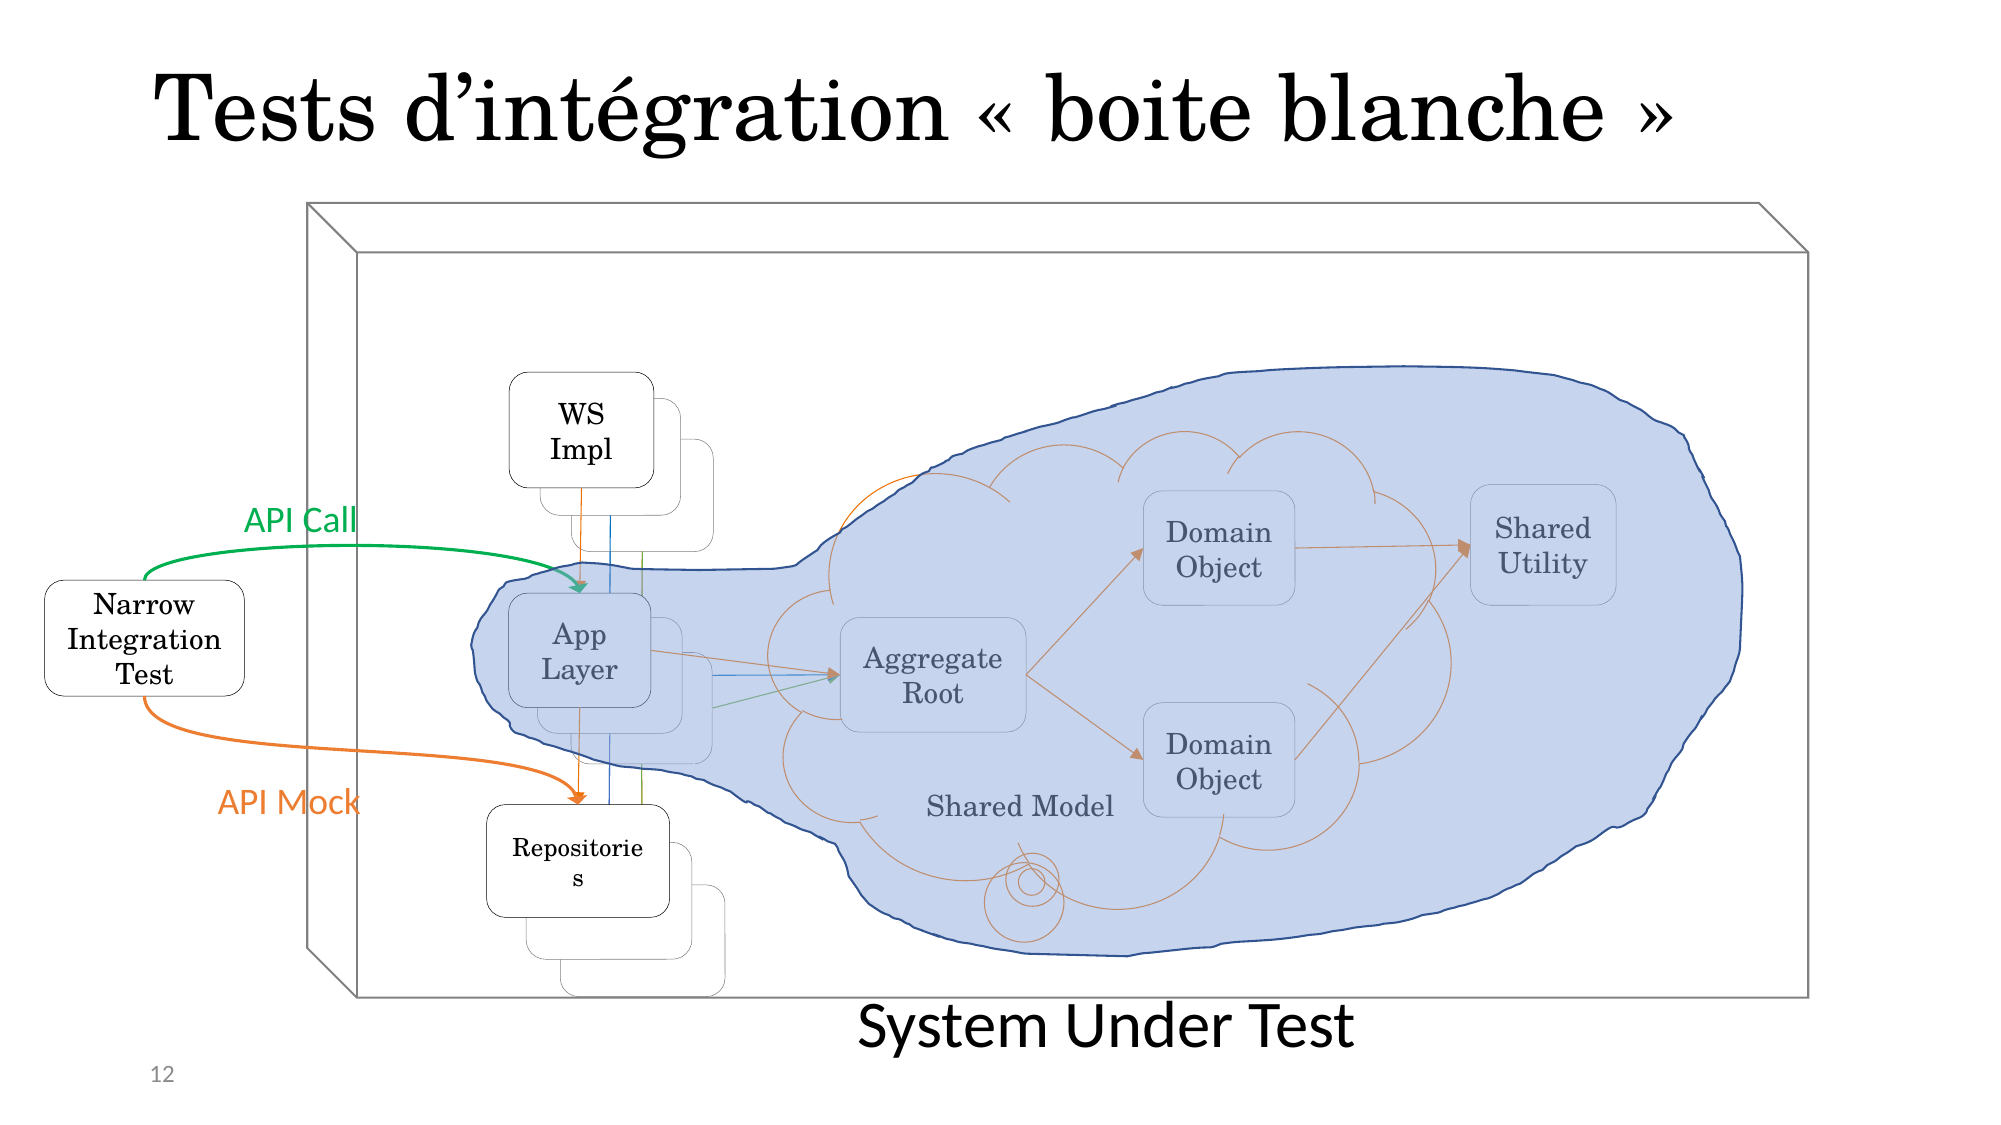

# Tests d’intégration « boite blanche »

System Under Test
WS Impl

Shared Utility
API Call
Domain Object
Narrow Integration Test
App Layer

Aggregate Root

Domain Object
API Mock
Shared Model
Repositories

12